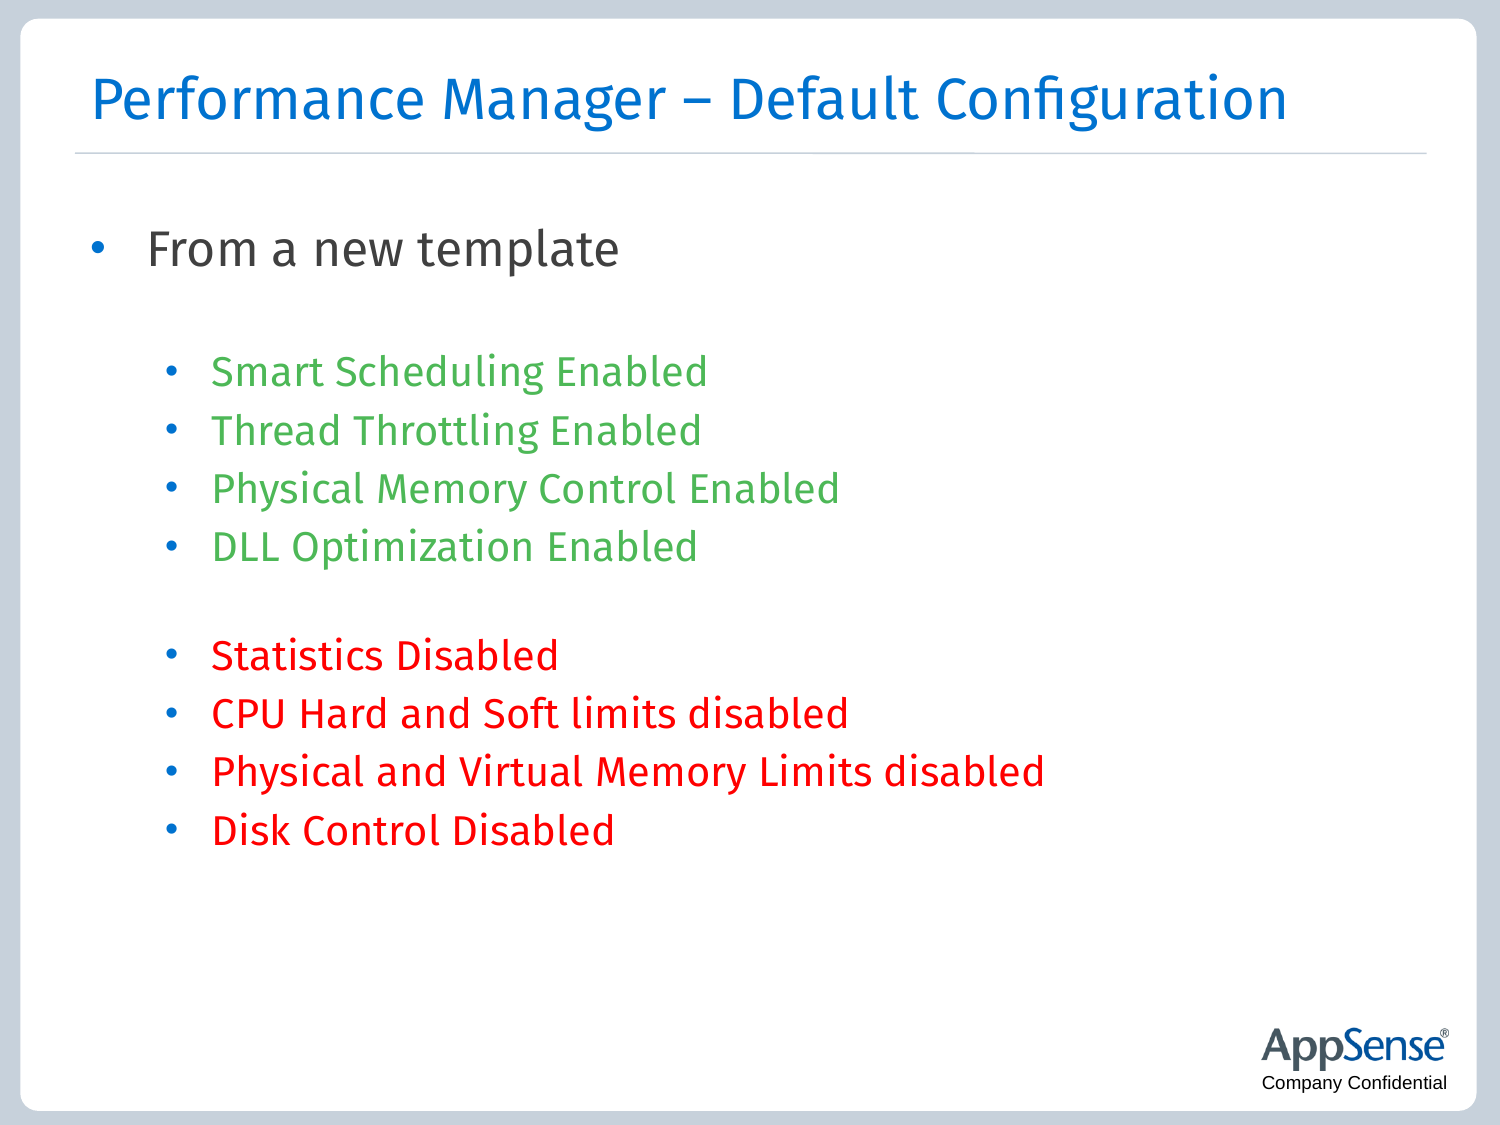

# Performance Manager – Default Configuration
From a new template
Smart Scheduling Enabled
Thread Throttling Enabled
Physical Memory Control Enabled
DLL Optimization Enabled
Statistics Disabled
CPU Hard and Soft limits disabled
Physical and Virtual Memory Limits disabled
Disk Control Disabled